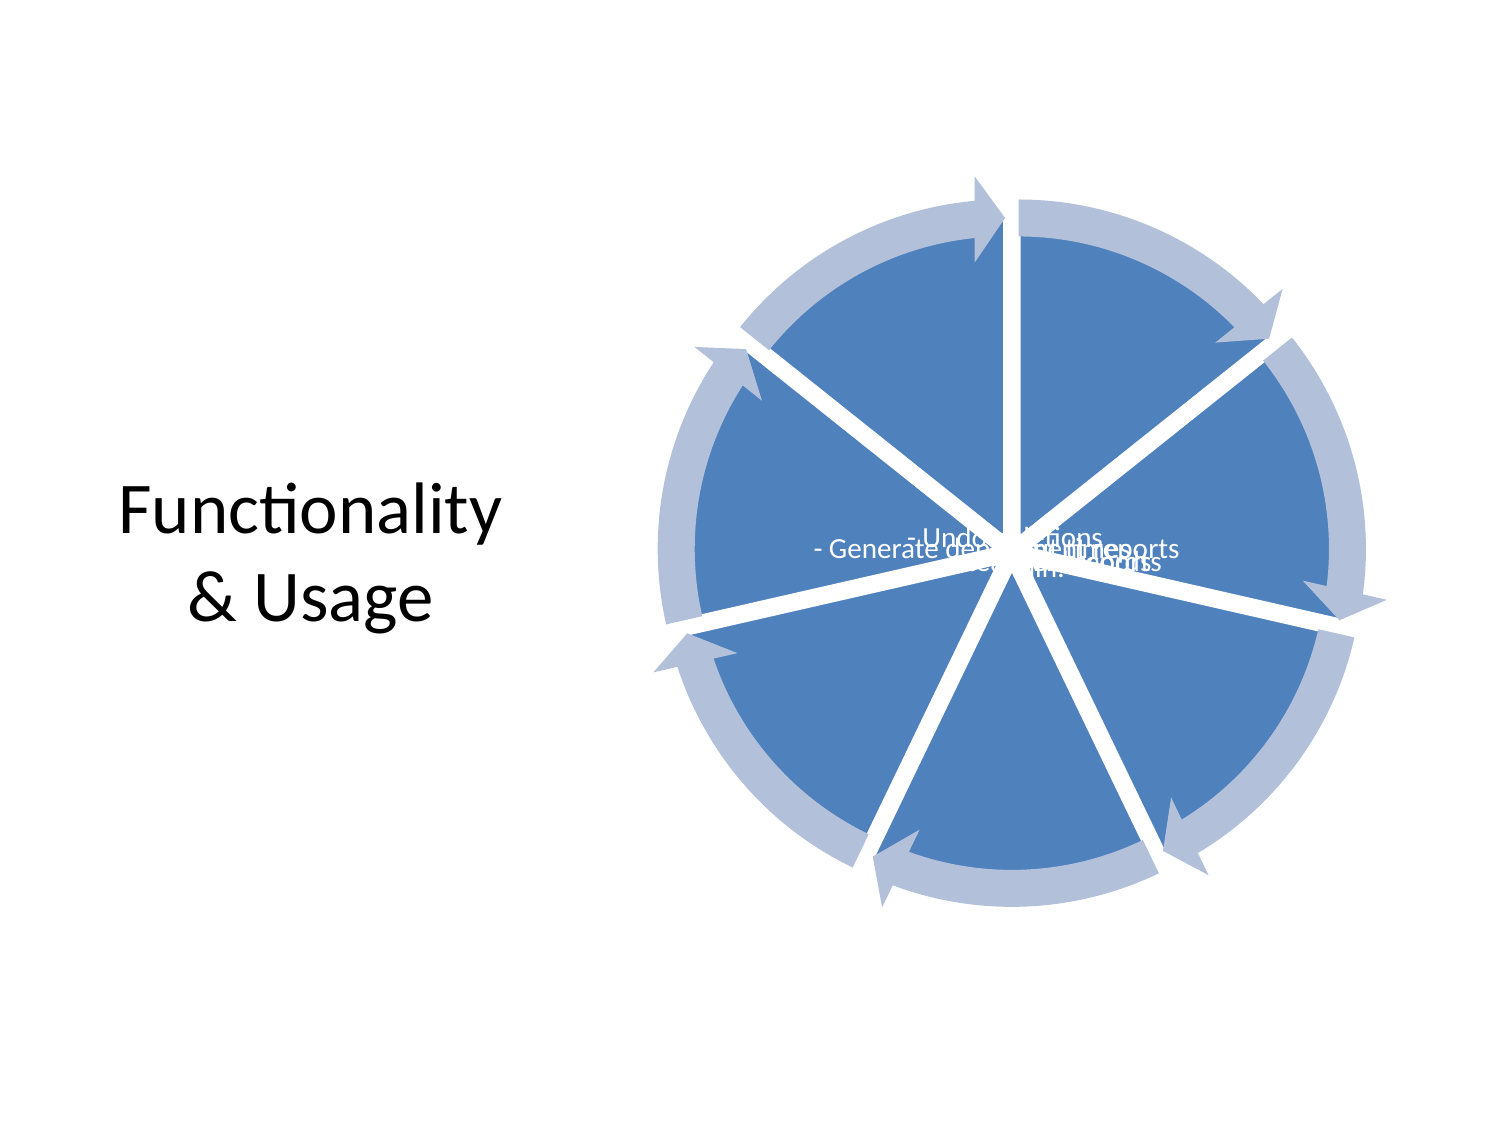

# Functionality & Usage
• Teacher:
- Log in/out times
- View personal reports
• Admin:
- Manage teacher records
- Generate department reports
- Undo deletions